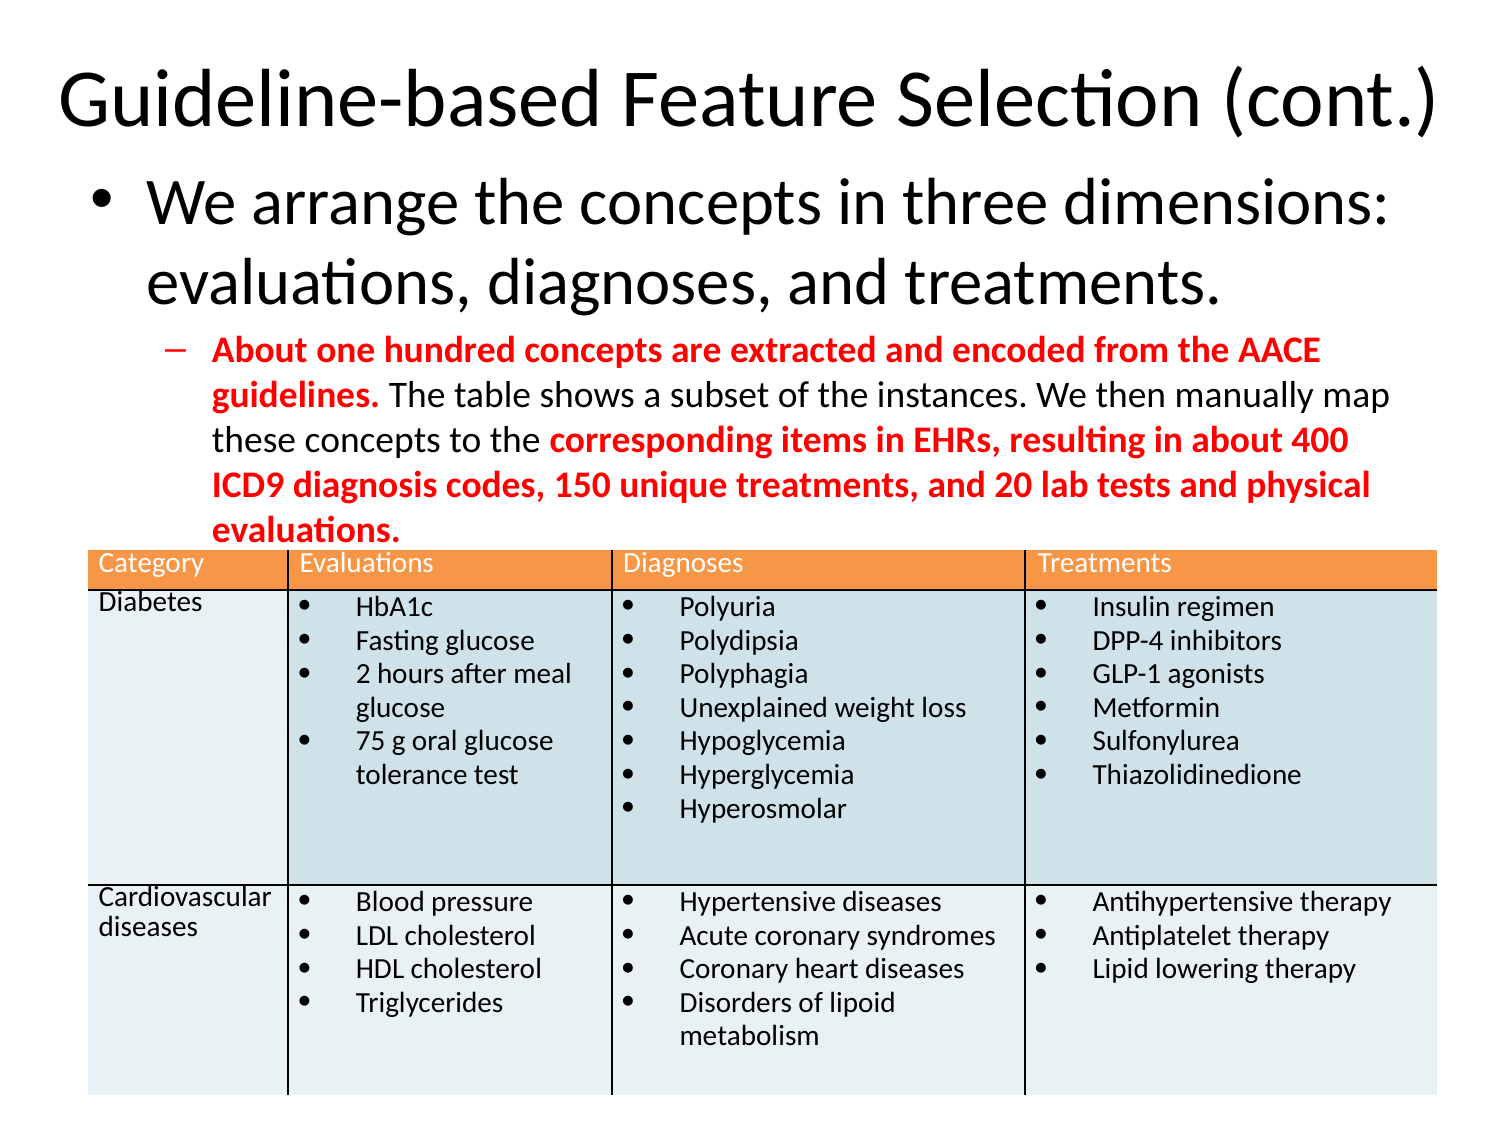

# Guideline-based Feature Selection (cont.)
We arrange the concepts in three dimensions: evaluations, diagnoses, and treatments.
About one hundred concepts are extracted and encoded from the AACE guidelines. The table shows a subset of the instances. We then manually map these concepts to the corresponding items in EHRs, resulting in about 400 ICD9 diagnosis codes, 150 unique treatments, and 20 lab tests and physical evaluations.
| Category | Evaluations | Diagnoses | Treatments |
| --- | --- | --- | --- |
| Diabetes | HbA1c Fasting glucose 2 hours after meal glucose 75 g oral glucose tolerance test | Polyuria Polydipsia Polyphagia Unexplained weight loss Hypoglycemia Hyperglycemia Hyperosmolar | Insulin regimen DPP-4 inhibitors GLP-1 agonists Metformin Sulfonylurea Thiazolidinedione |
| Cardiovascular diseases | Blood pressure LDL cholesterol HDL cholesterol Triglycerides | Hypertensive diseases Acute coronary syndromes Coronary heart diseases Disorders of lipoid metabolism | Antihypertensive therapy Antiplatelet therapy Lipid lowering therapy |